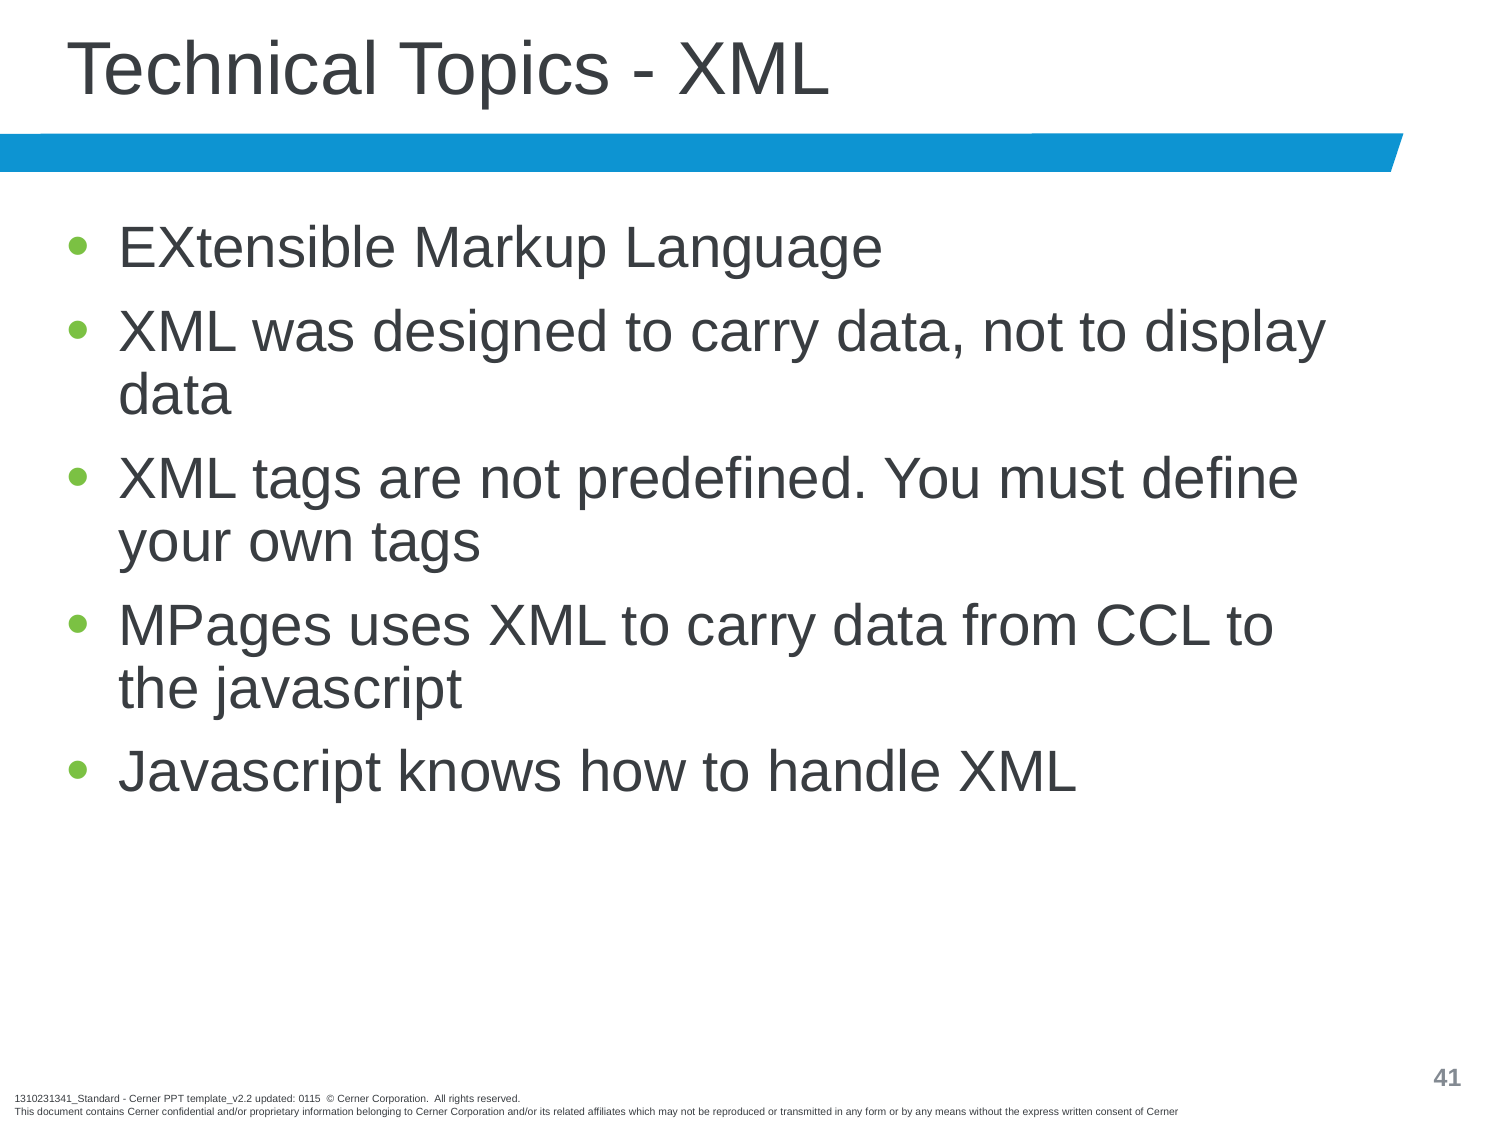

# Technical Topics - XML
EXtensible Markup Language
XML was designed to carry data, not to display data
XML tags are not predefined. You must define your own tags
MPages uses XML to carry data from CCL to the javascript
Javascript knows how to handle XML